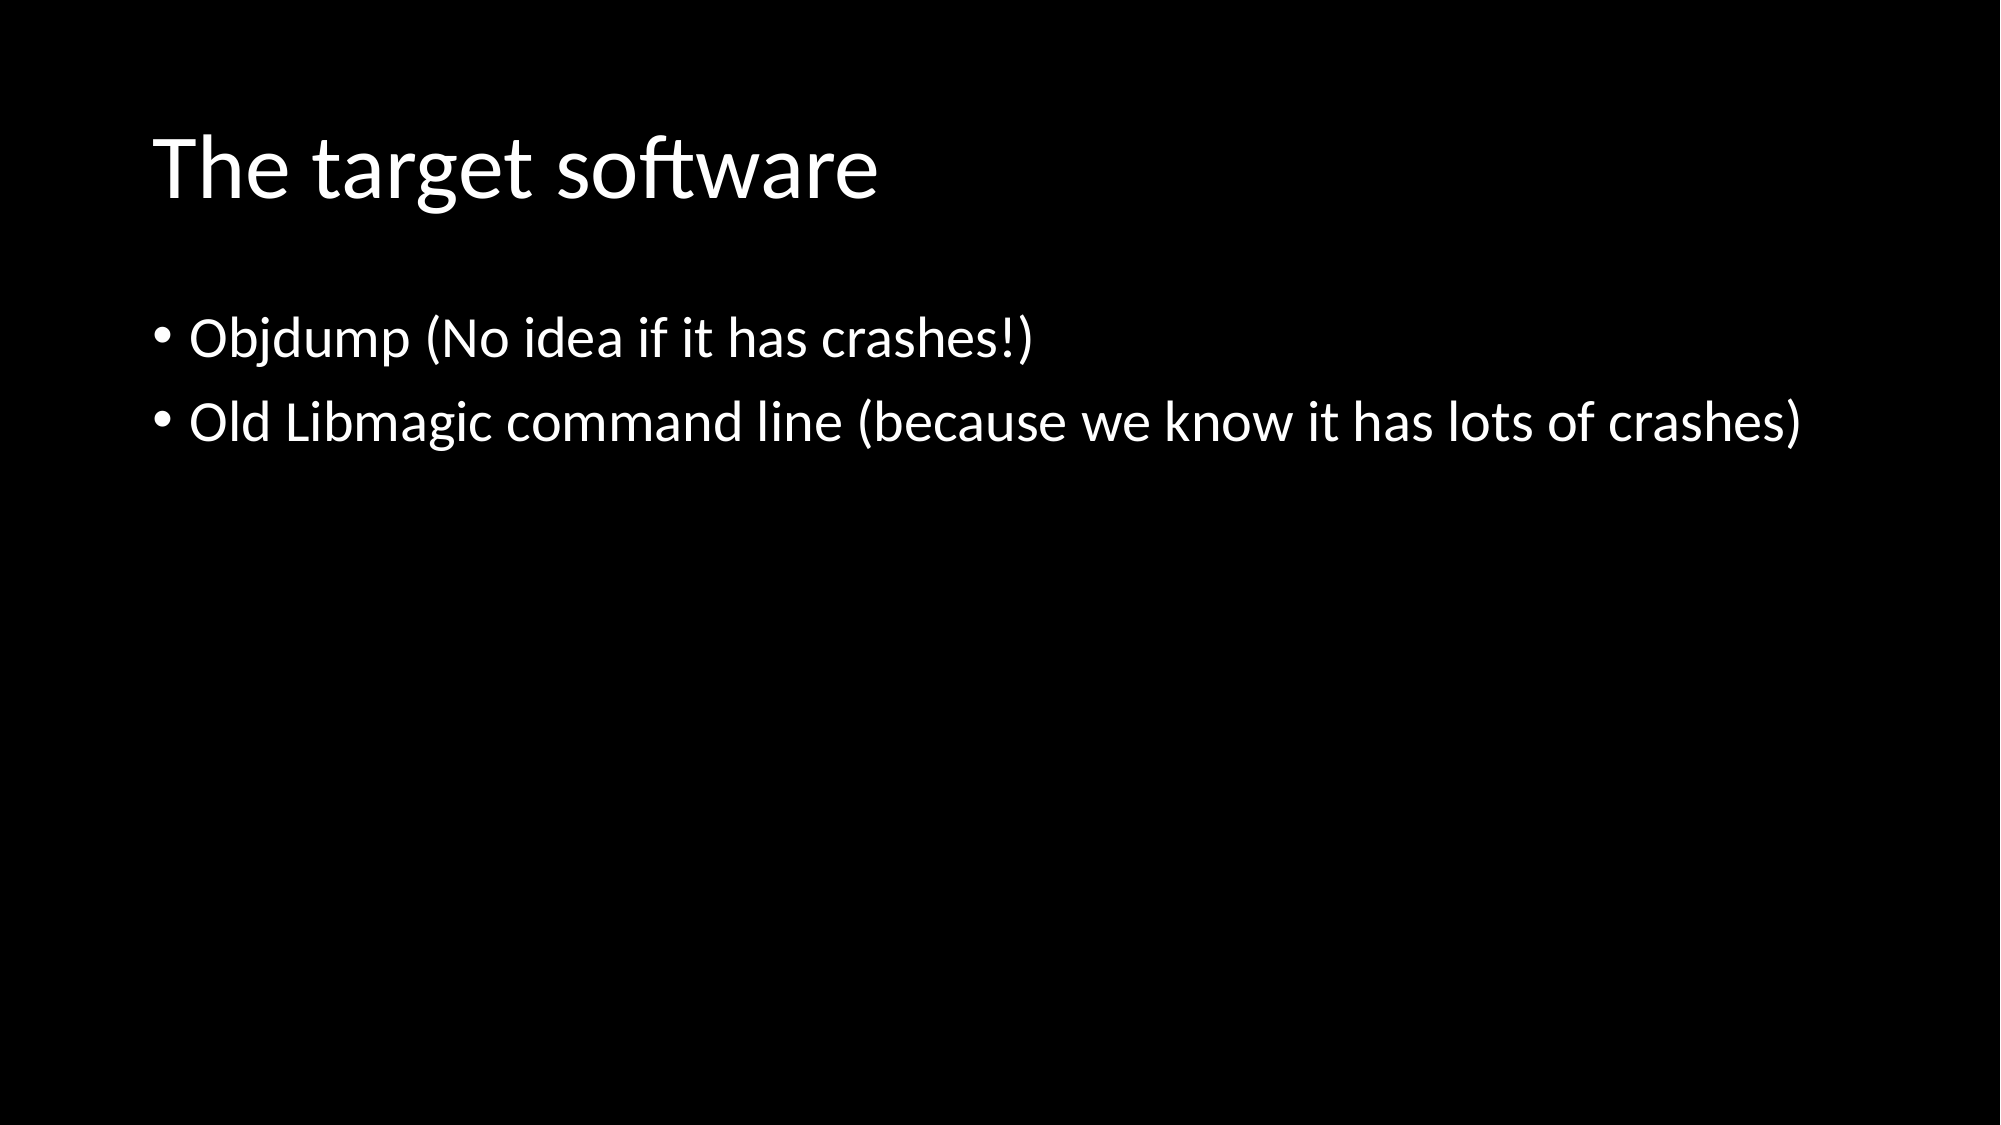

# The target software
Objdump (No idea if it has crashes!)
Old Libmagic command line (because we know it has lots of crashes)